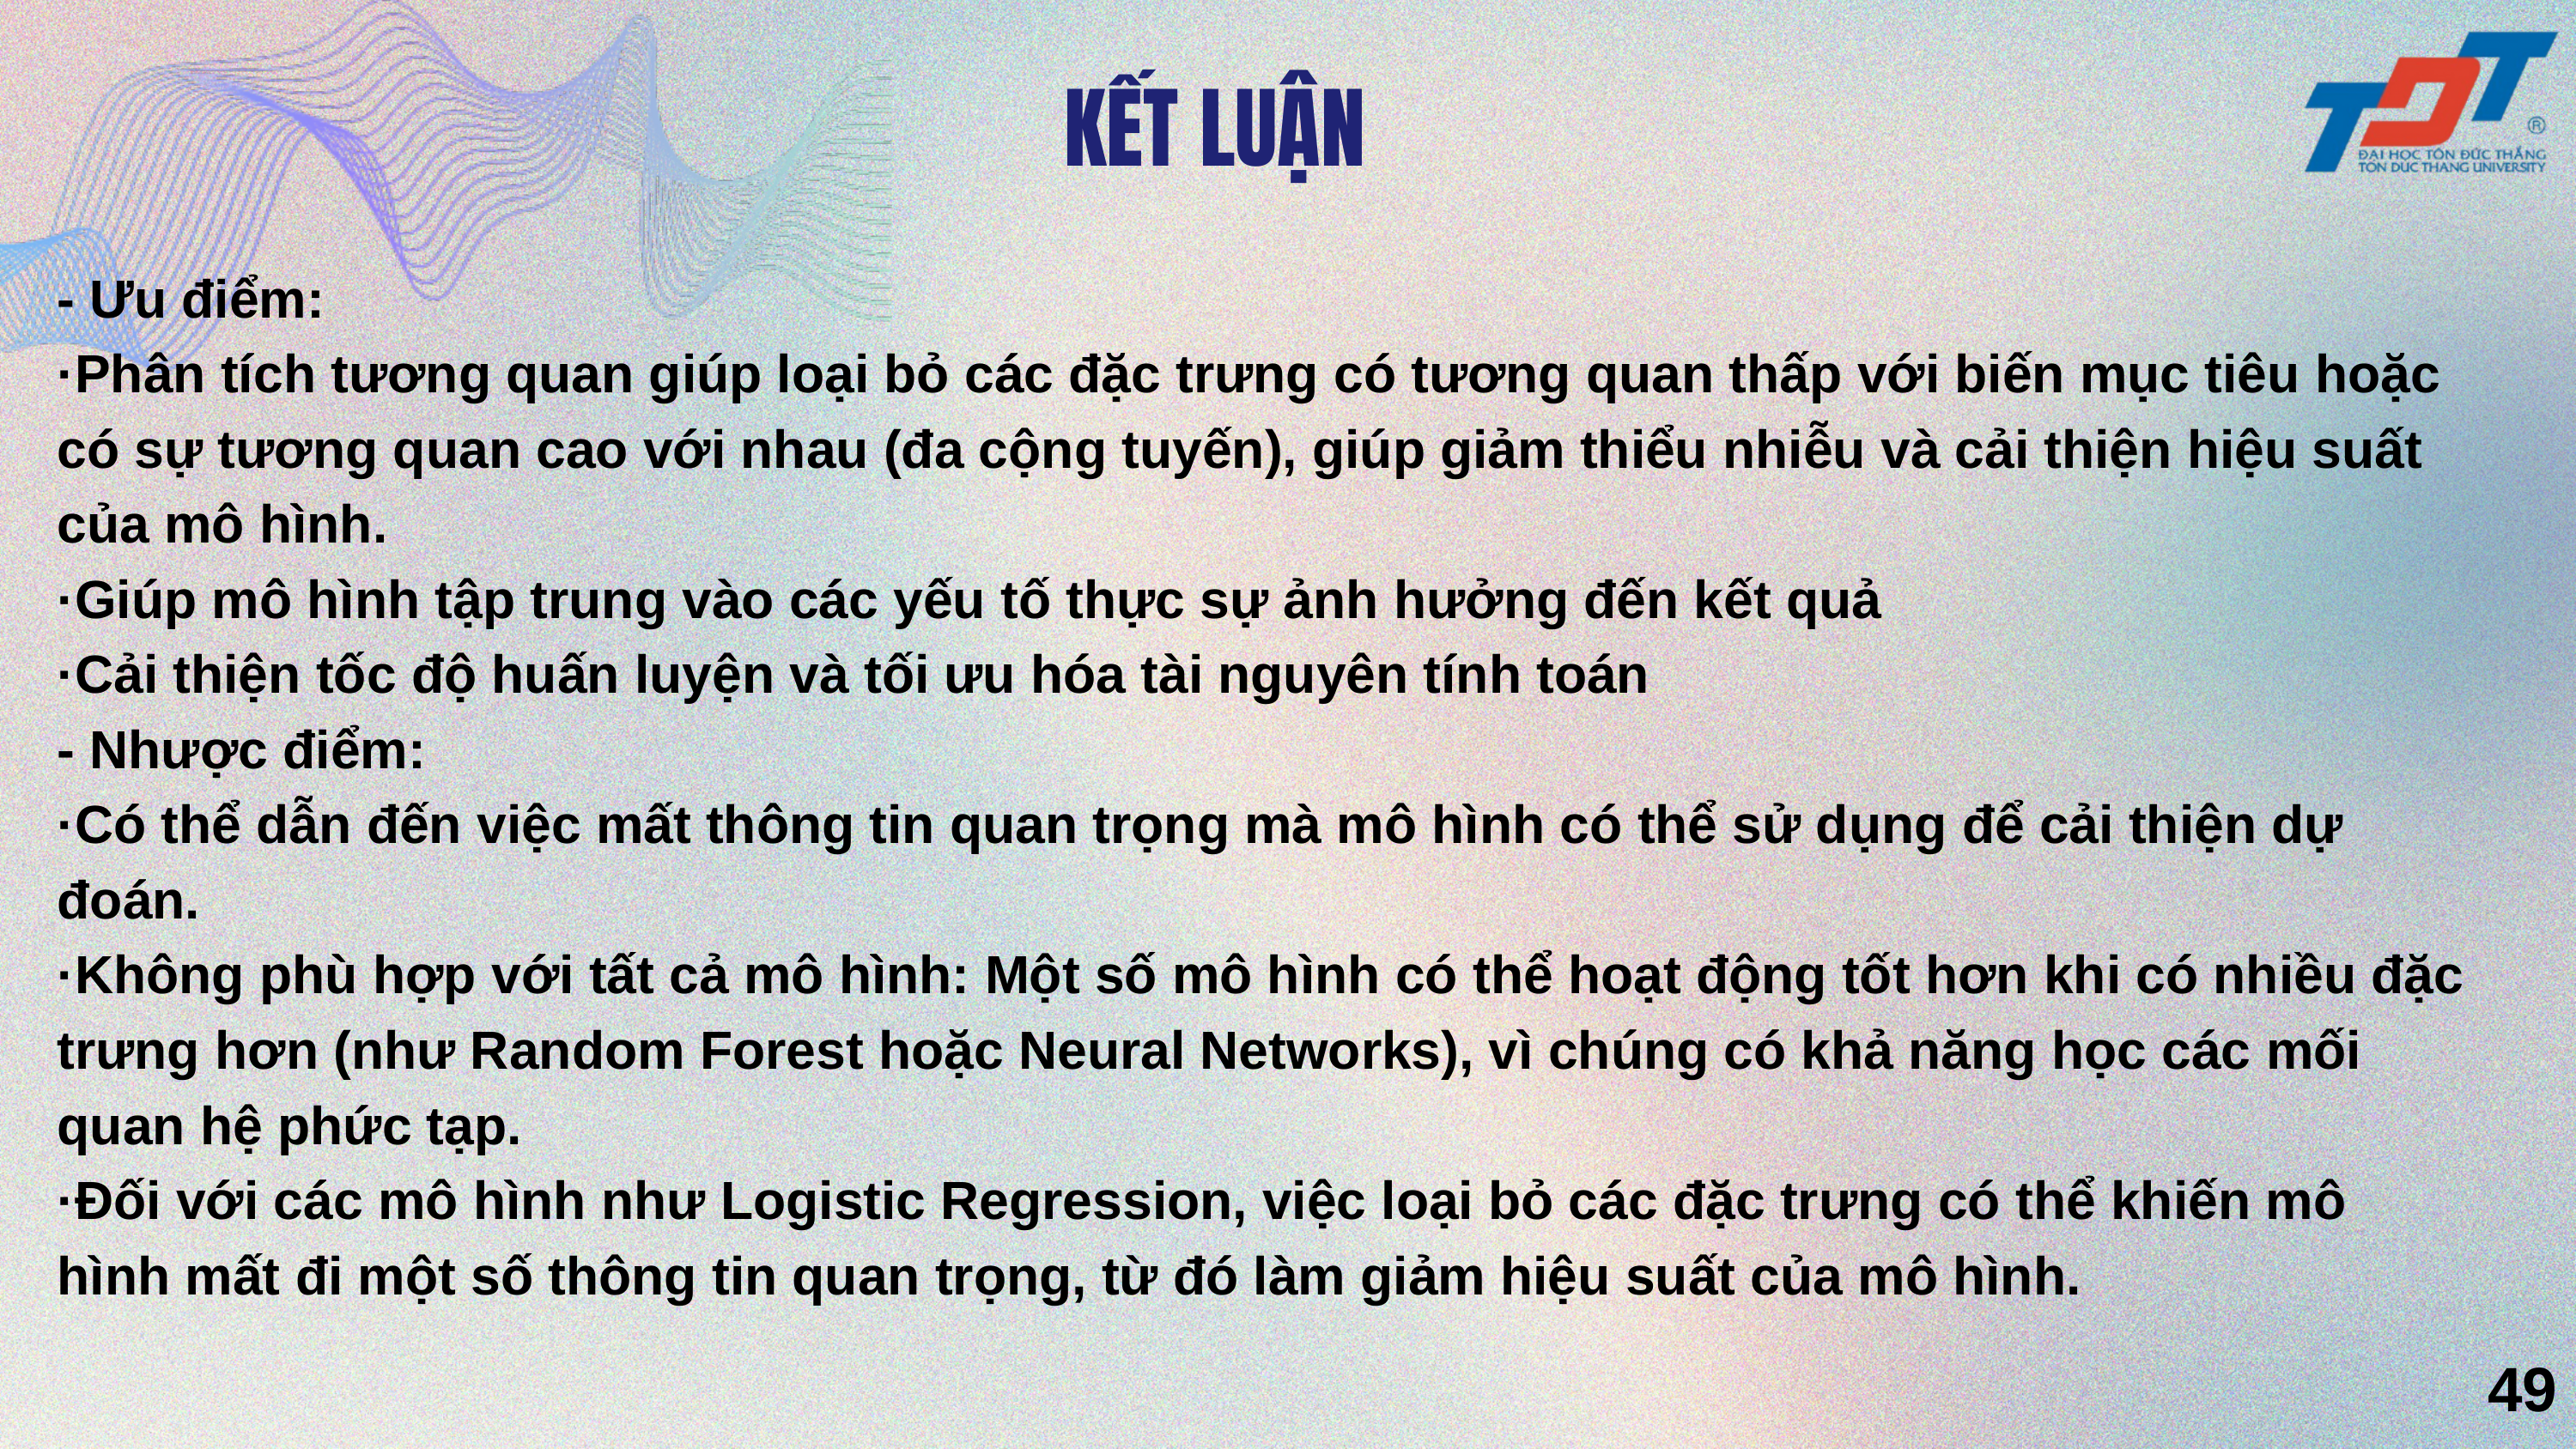

KẾT LUẬN
- Ưu điểm:
·Phân tích tương quan giúp loại bỏ các đặc trưng có tương quan thấp với biến mục tiêu hoặc có sự tương quan cao với nhau (đa cộng tuyến), giúp giảm thiểu nhiễu và cải thiện hiệu suất của mô hình.
·Giúp mô hình tập trung vào các yếu tố thực sự ảnh hưởng đến kết quả
·Cải thiện tốc độ huấn luyện và tối ưu hóa tài nguyên tính toán
- Nhược điểm:
·Có thể dẫn đến việc mất thông tin quan trọng mà mô hình có thể sử dụng để cải thiện dự đoán.
·Không phù hợp với tất cả mô hình: Một số mô hình có thể hoạt động tốt hơn khi có nhiều đặc trưng hơn (như Random Forest hoặc Neural Networks), vì chúng có khả năng học các mối quan hệ phức tạp.
·Đối với các mô hình như Logistic Regression, việc loại bỏ các đặc trưng có thể khiến mô hình mất đi một số thông tin quan trọng, từ đó làm giảm hiệu suất của mô hình.

49